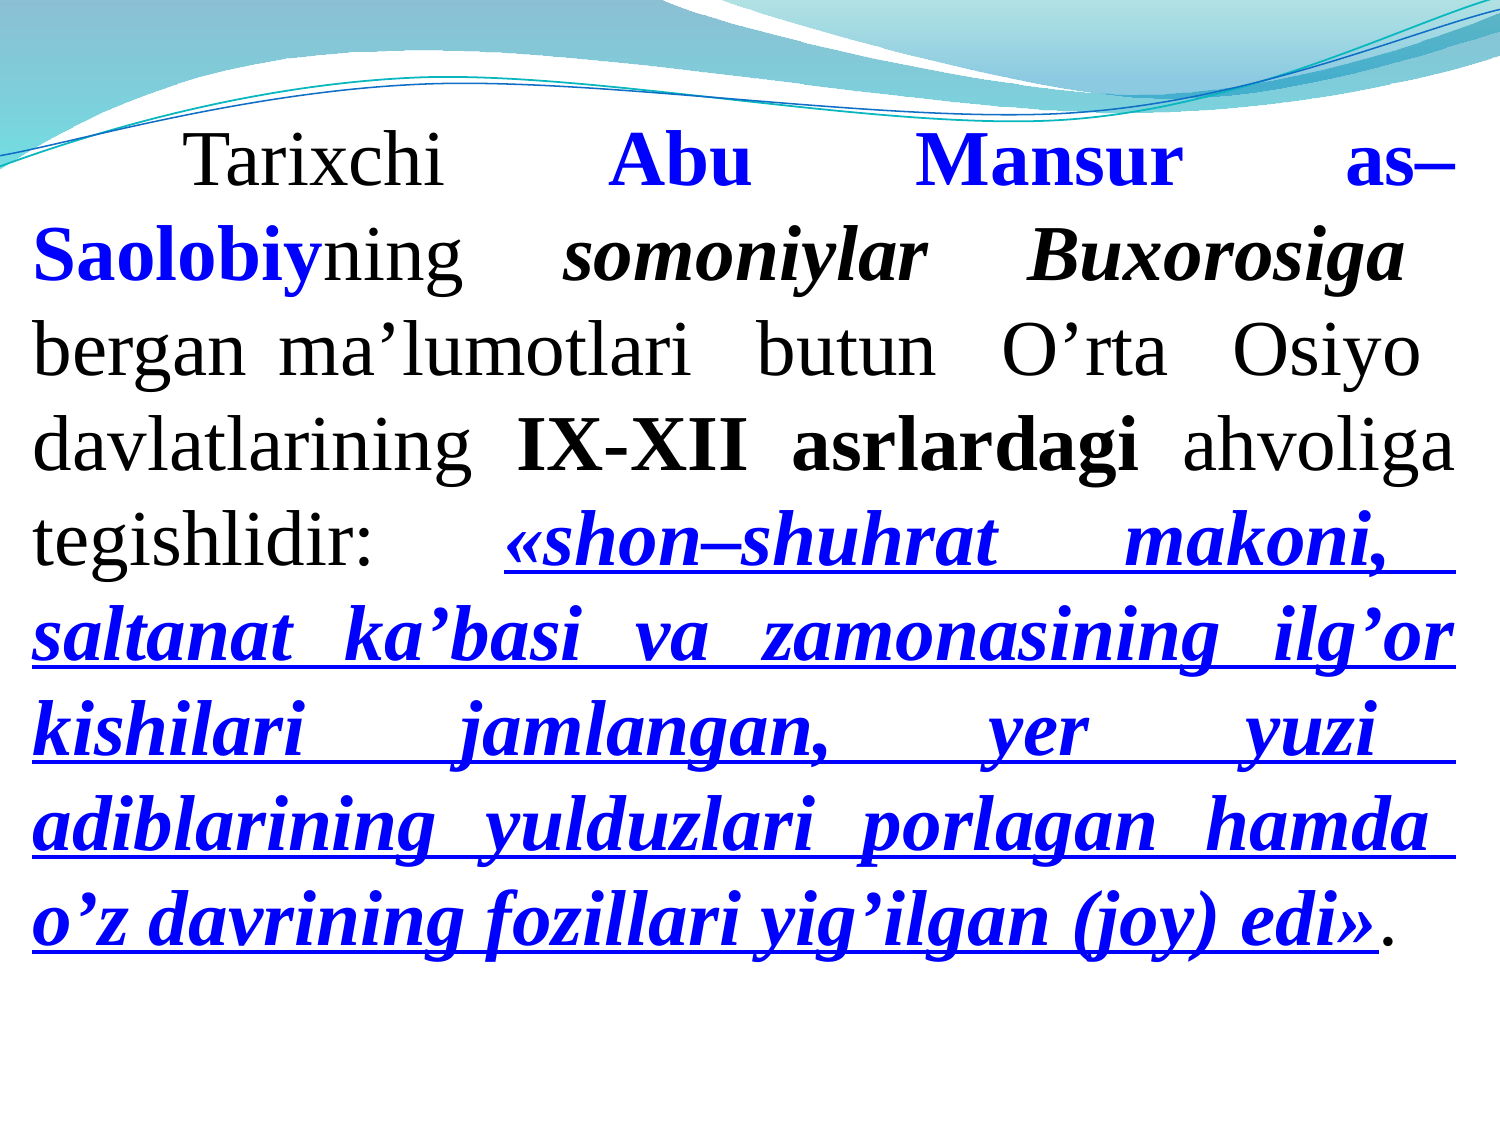

Tarixchi  Abu  Mansur  as–Saolobiyning  somoniylar  Buxorosiga  bergan ma’lumotlari  butun  O’rta  Osiyo  davlatlarining  IX-XII  asrlardagi  ahvoliga tegishlidir:  «shon–shuhrat  makoni,  saltanat  ka’basi  va  zamonasining  ilg’or kishilari  jamlangan,  yer  yuzi  adiblarining  yulduzlari  porlagan  hamda  o’z davrining fozillari yig’ilgan (joy) edi».